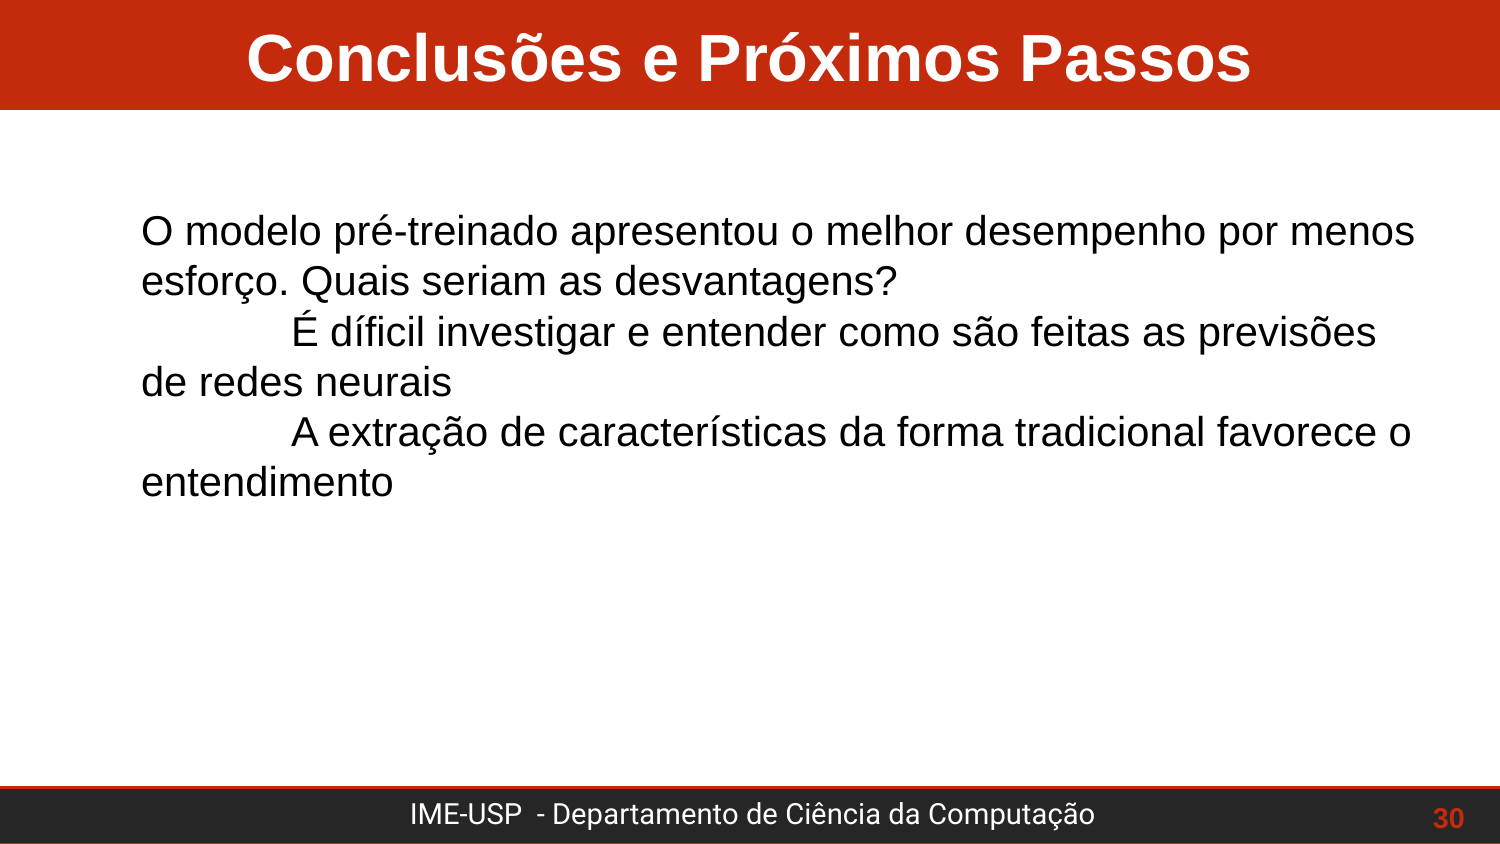

Conclusões e Próximos Passos
O modelo pré-treinado apresentou o melhor desempenho por menos esforço. Quais seriam as desvantagens?
	É díficil investigar e entender como são feitas as previsões de redes neurais
	A extração de características da forma tradicional favorece o entendimento
32
30
IME-USP  - Departamento de Ciência da Computação